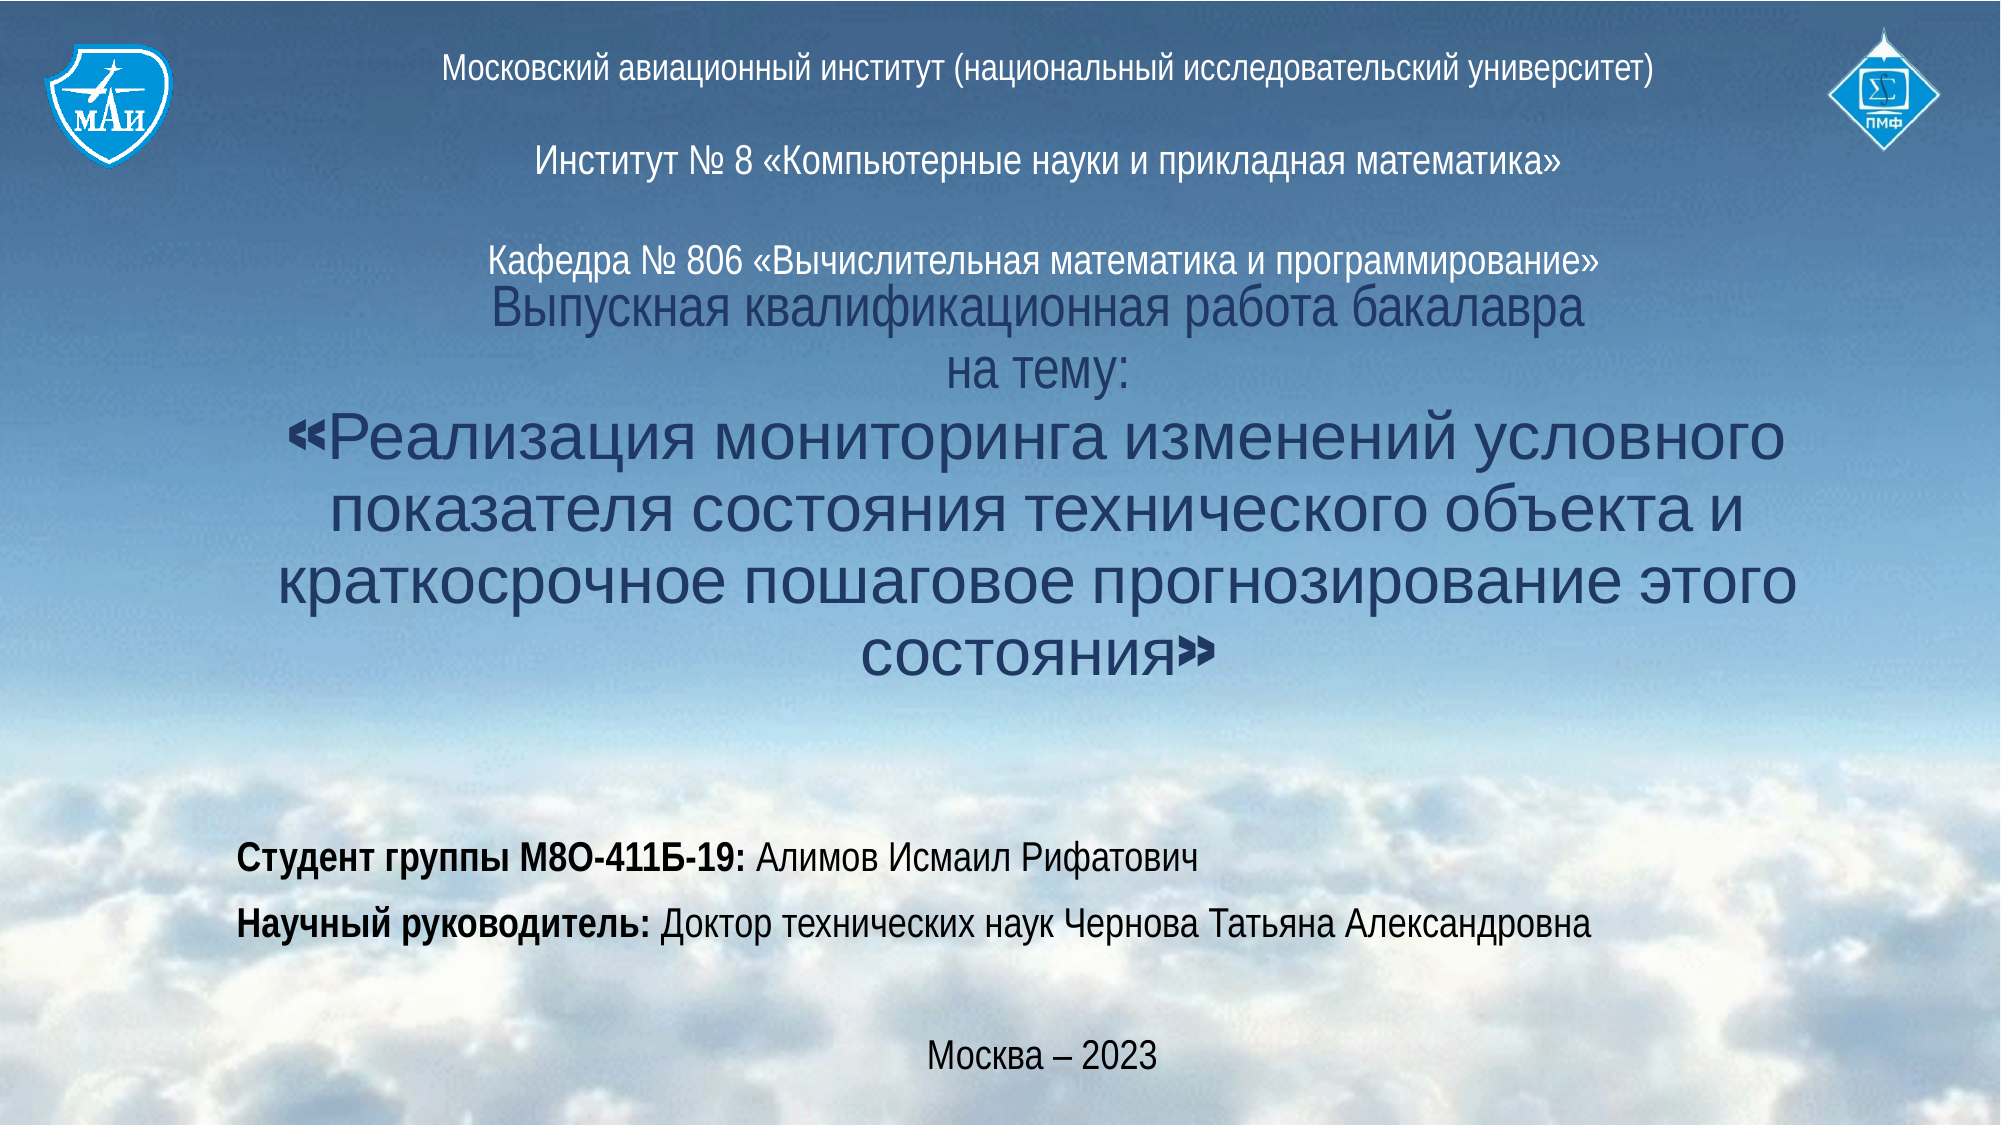

Московский авиационный институт (национальный исследовательский университет)

Институт № 8 «Компьютерные науки и прикладная математика»

Кафедра № 806 «Вычислительная математика и программирование»
# Выпускная квалификационная работа бакалавра на тему: «Реализация мониторинга изменений условного показателя состояния технического объекта и краткосрочное пошаговое прогнозирование этого состояния»
Студент группы М8О-411Б-19: Алимов Исмаил Рифатович
Научный руководитель: Доктор технических наук Чернова Татьяна Александровна

Москва – 2023